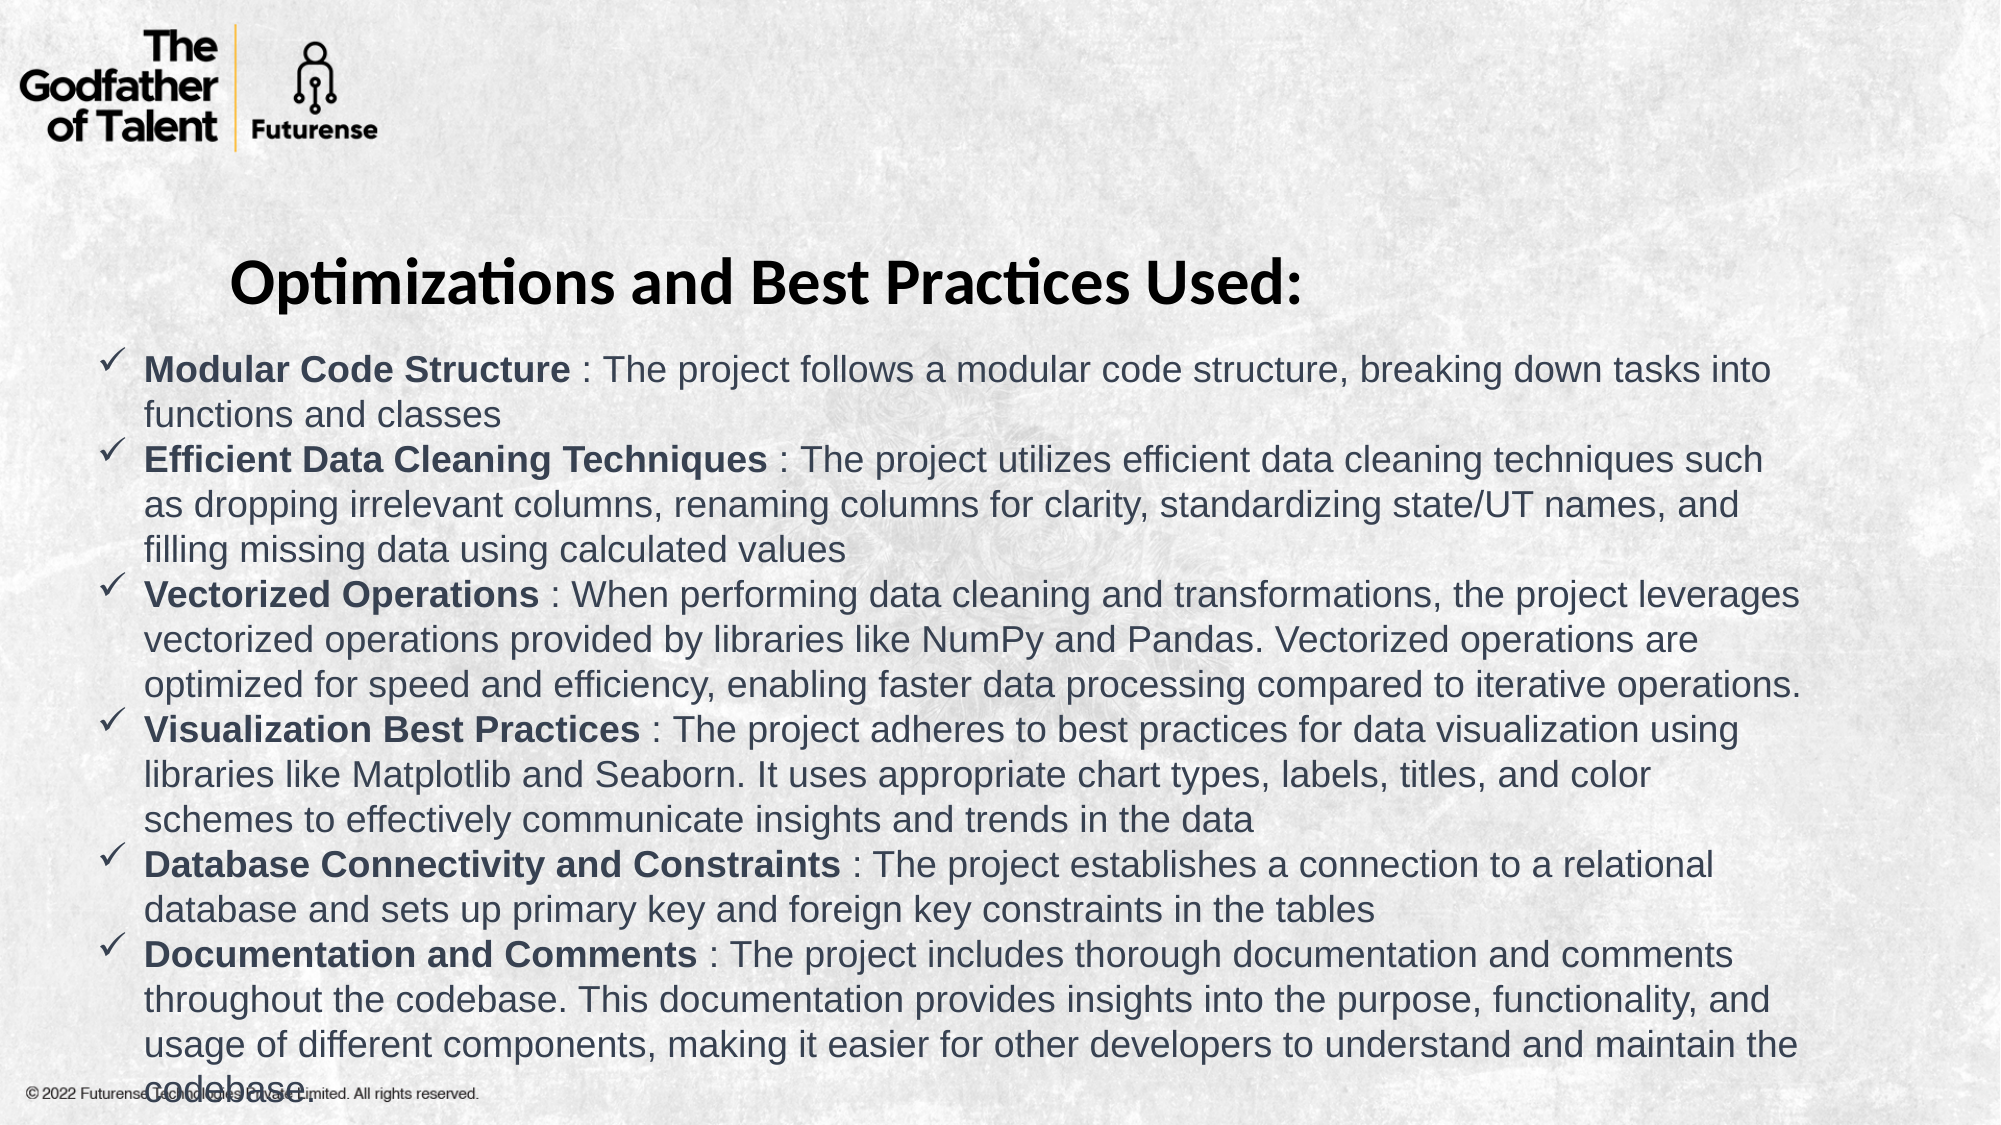

Optimizations and Best Practices Used:
Modular Code Structure : The project follows a modular code structure, breaking down tasks into functions and classes
Efficient Data Cleaning Techniques : The project utilizes efficient data cleaning techniques such as dropping irrelevant columns, renaming columns for clarity, standardizing state/UT names, and filling missing data using calculated values
Vectorized Operations : When performing data cleaning and transformations, the project leverages vectorized operations provided by libraries like NumPy and Pandas. Vectorized operations are optimized for speed and efficiency, enabling faster data processing compared to iterative operations.
Visualization Best Practices : The project adheres to best practices for data visualization using libraries like Matplotlib and Seaborn. It uses appropriate chart types, labels, titles, and color schemes to effectively communicate insights and trends in the data
Database Connectivity and Constraints : The project establishes a connection to a relational database and sets up primary key and foreign key constraints in the tables
Documentation and Comments : The project includes thorough documentation and comments throughout the codebase. This documentation provides insights into the purpose, functionality, and usage of different components, making it easier for other developers to understand and maintain the codebase.